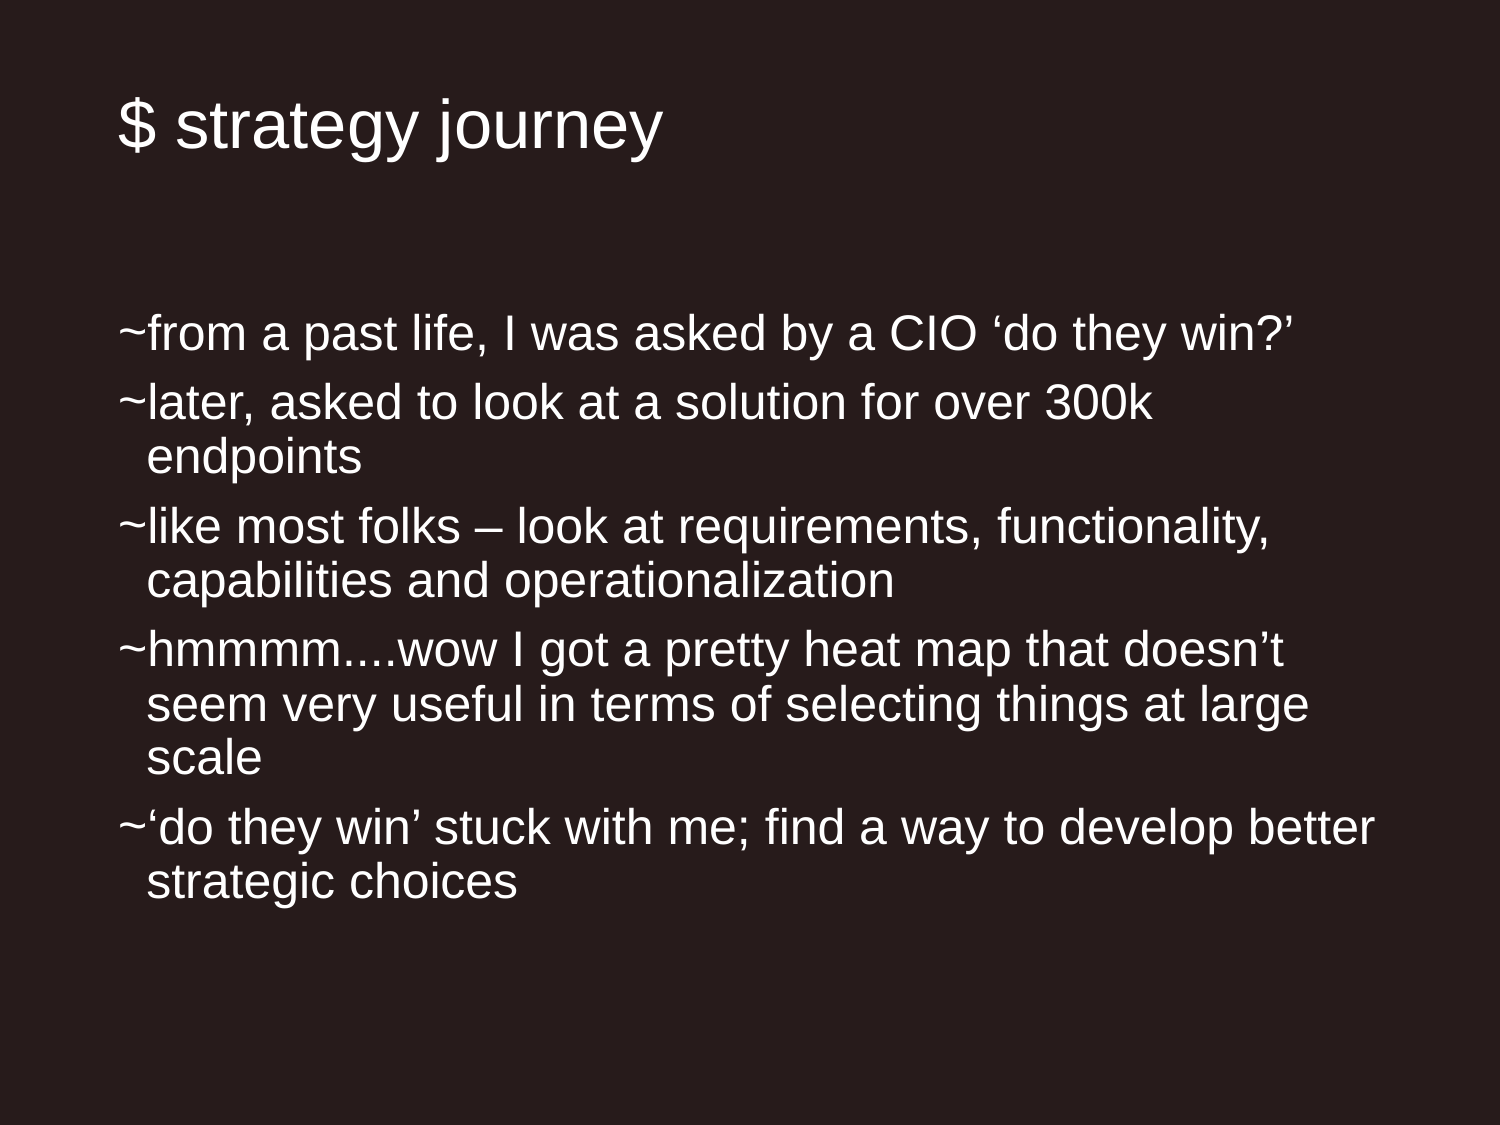

# $ strategy journey
from a past life, I was asked by a CIO ‘do they win?’
later, asked to look at a solution for over 300k endpoints
like most folks – look at requirements, functionality, capabilities and operationalization
hmmmm....wow I got a pretty heat map that doesn’t seem very useful in terms of selecting things at large scale
‘do they win’ stuck with me; find a way to develop better strategic choices